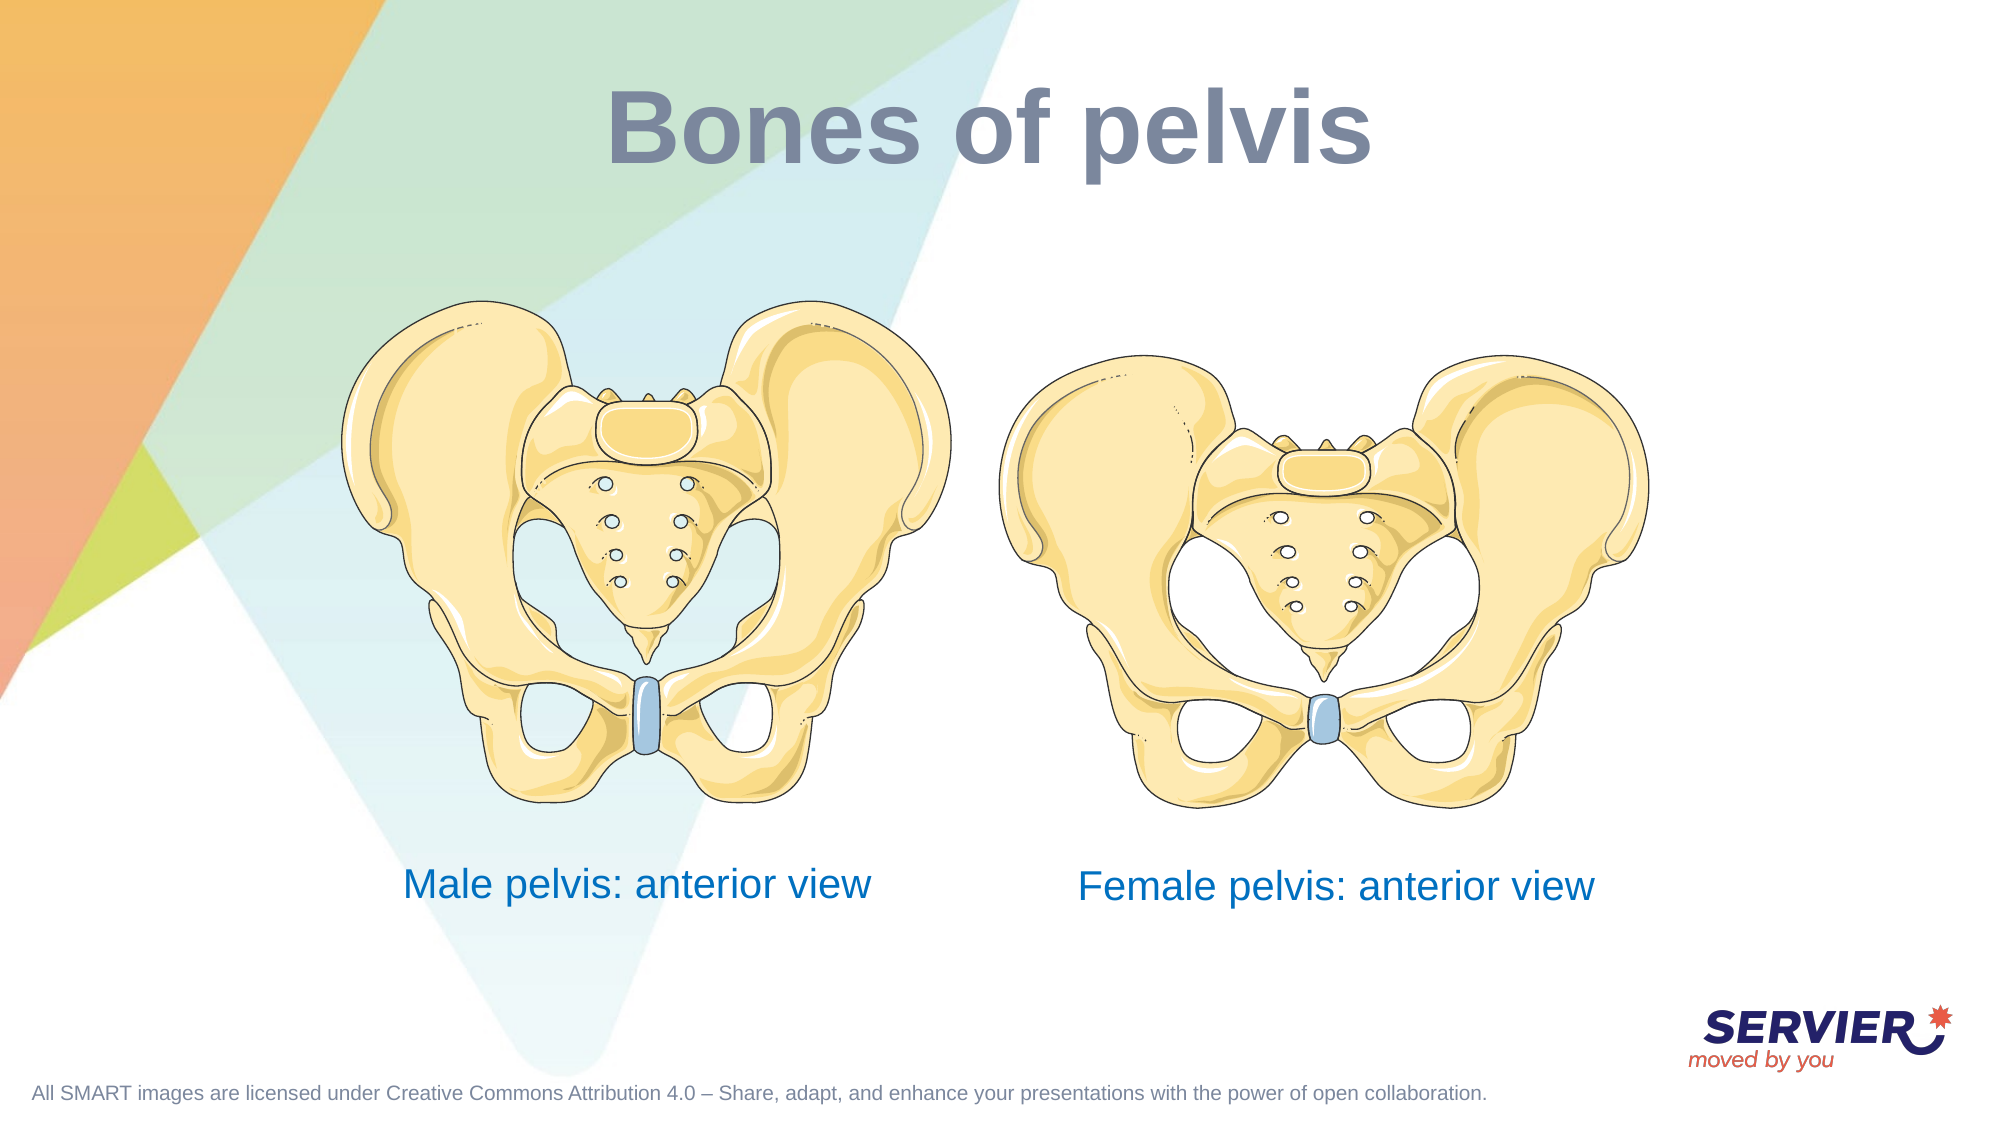

# Bones of pelvis

Male pelvis: anterior view
Female pelvis: anterior view